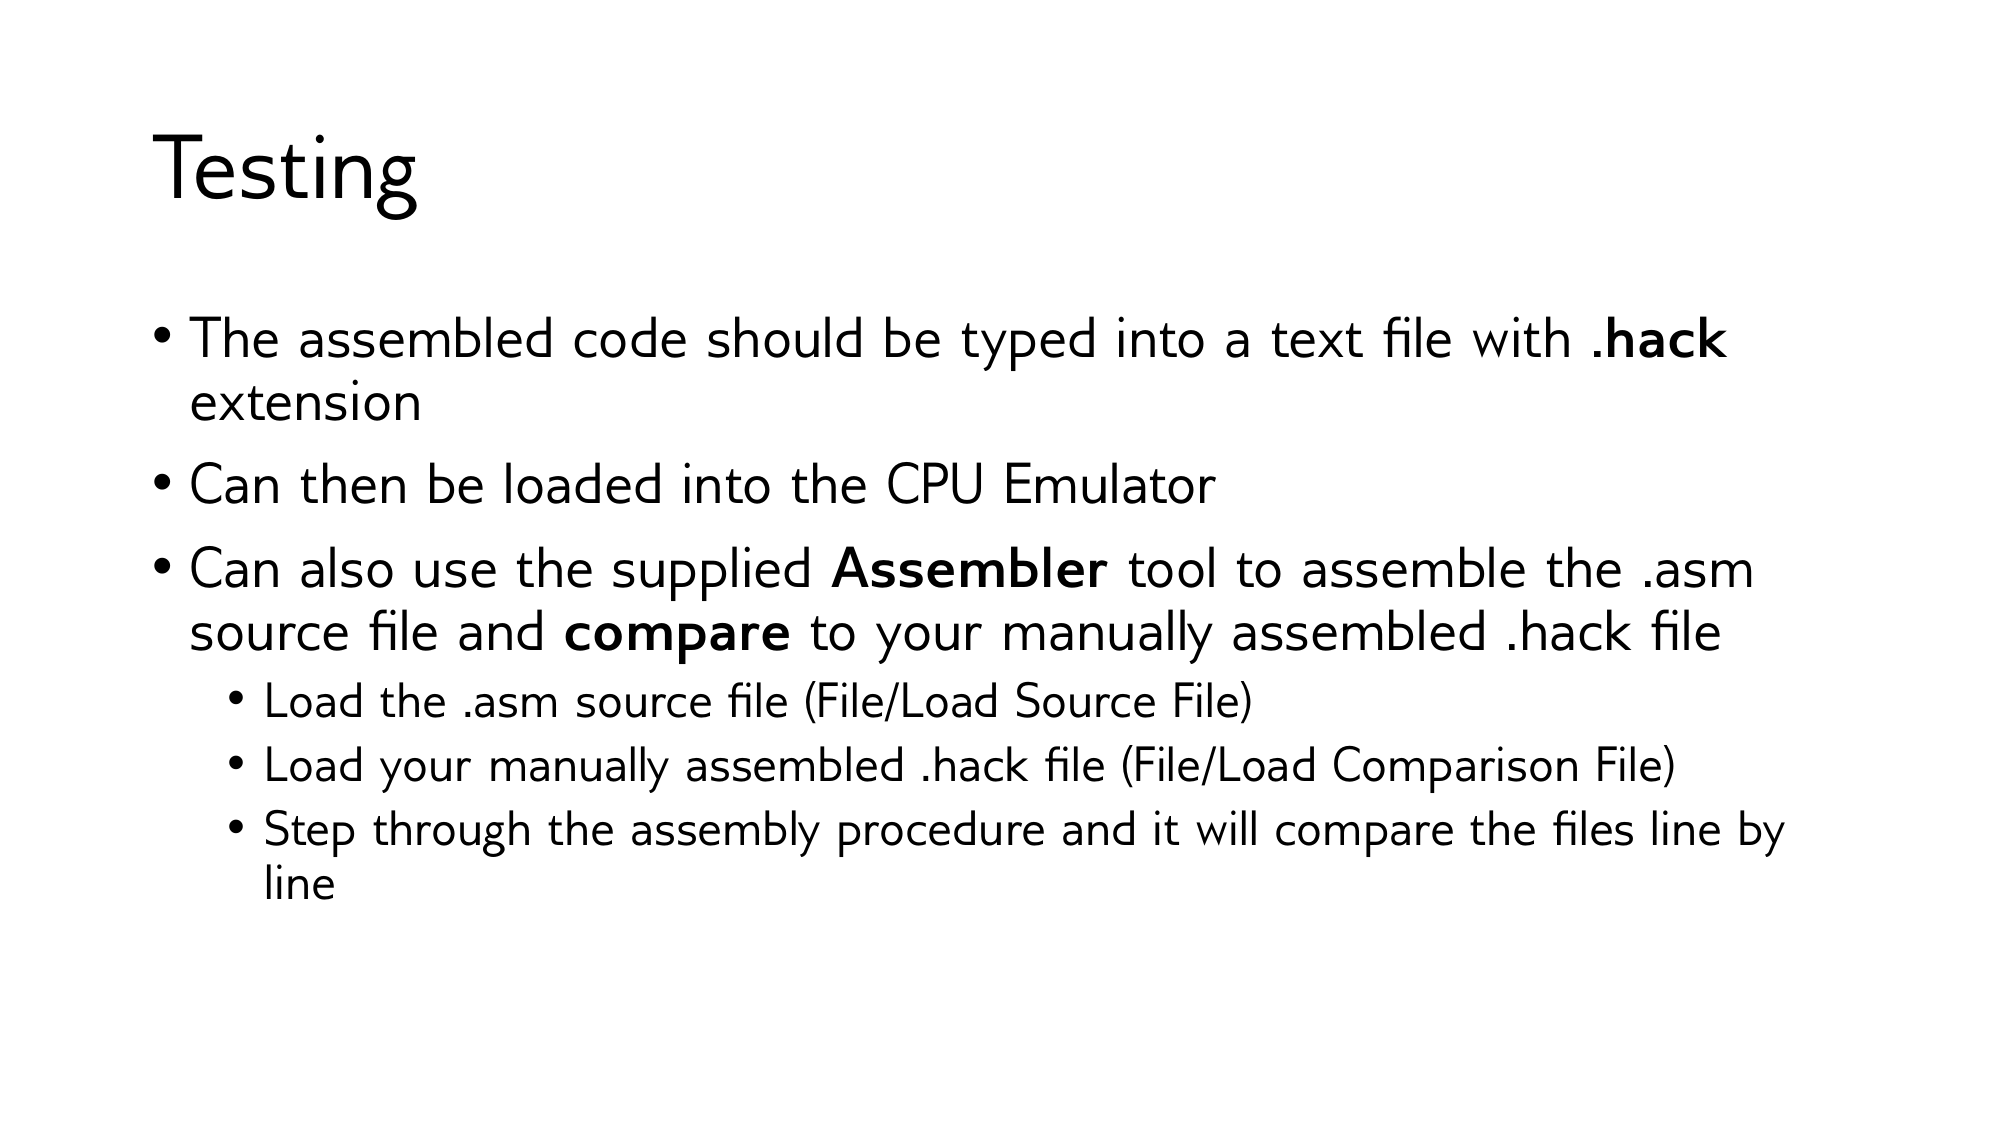

# Testing
The assembled code should be typed into a text file with .hack extension
Can then be loaded into the CPU Emulator
Can also use the supplied Assembler tool to assemble the .asm source file and compare to your manually assembled .hack file
Load the .asm source file (File/Load Source File)
Load your manually assembled .hack file (File/Load Comparison File)
Step through the assembly procedure and it will compare the files line by line